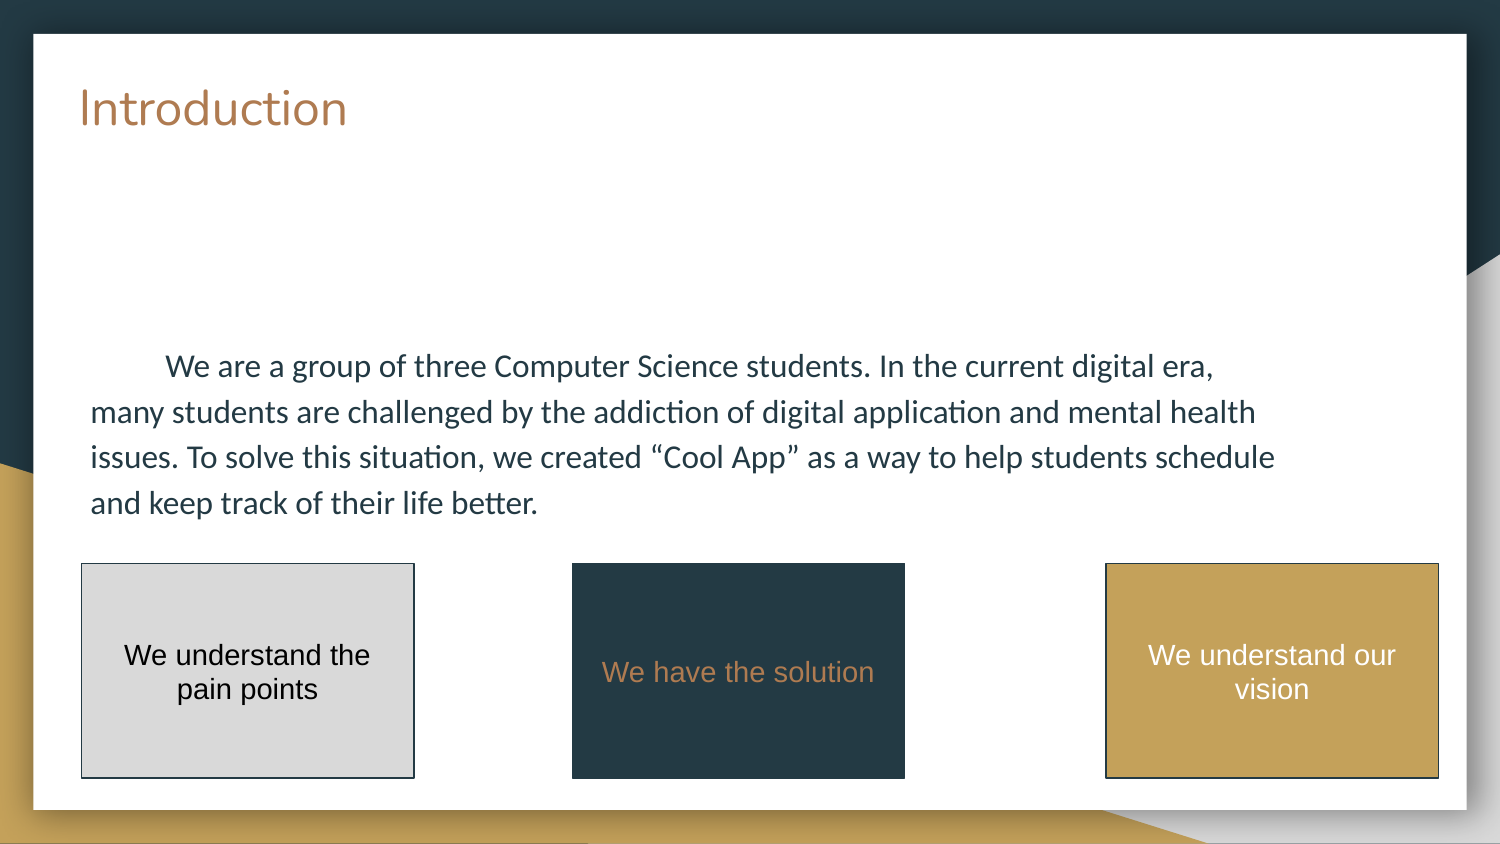

# Introduction

We are a group of three Computer Science students. In the current digital era, many students are challenged by the addiction of digital application and mental health issues. To solve this situation, we created “Cool App” as a way to help students schedule and keep track of their life better.
We understand the pain points
We have the solution
We understand our vision